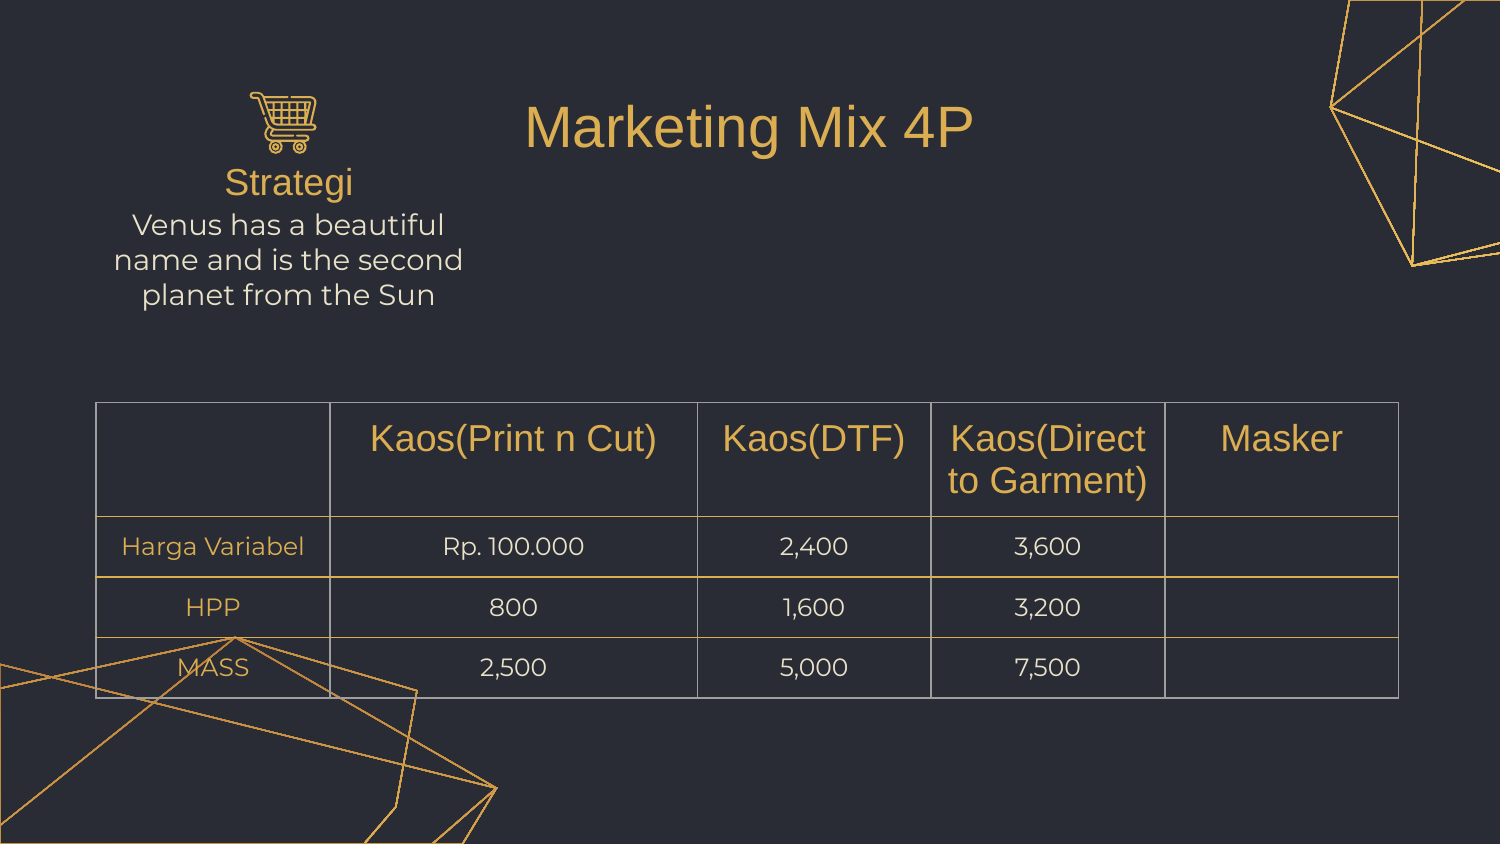

# Marketing Mix 4P

Strategi
Venus has a beautiful name and is the second planet from the Sun
|  | Kaos(Print n Cut) | Kaos(DTF) | Kaos(Direct to Garment) | Masker |
| --- | --- | --- | --- | --- |
| Harga Variabel | Rp. 100.000 | 2,400 | 3,600 |  |
| HPP | 800 | 1,600 | 3,200 |  |
| MASS | 2,500 | 5,000 | 7,500 |  |